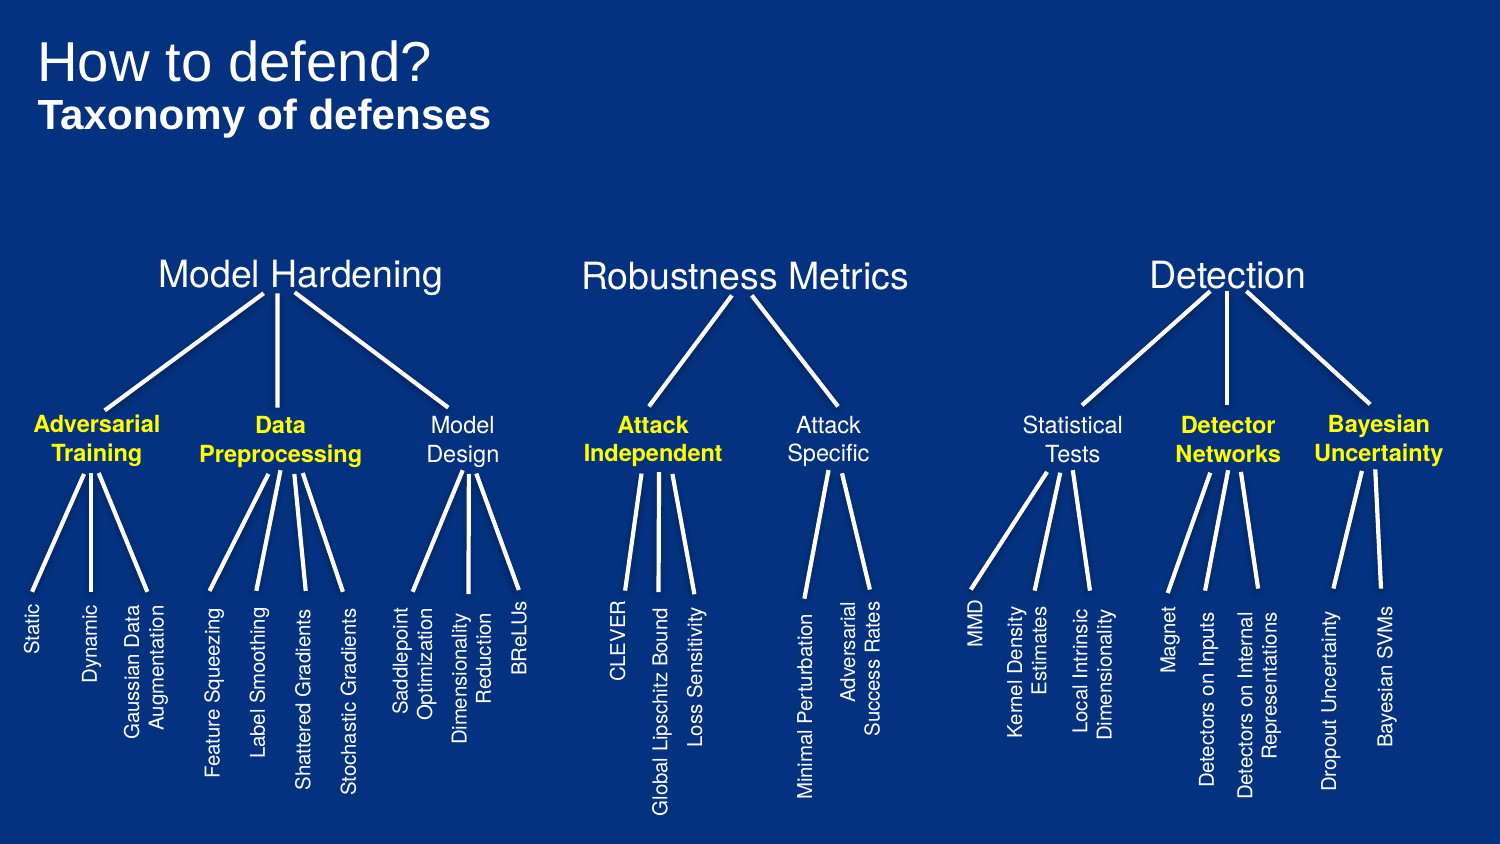

How to defend?
Taxonomy of defenses
Model Hardening
Detection
Robustness Metrics

Adversarial
Training
Bayesian
Uncertainty
Attack
Independent
Attack
Specific
Data
Preprocessing
Model
Design
Statistical
Tests
Detector
Networks

MMD
Static
BReLUs
CLEVER
Magnet
Dynamic
Saddlepoint
Optimization
Adversarial
Success Rates
Kernel Density
Estimates
Gaussian Data
Augmentation
Local Intrinsic
Dimensionality
Dimensionality
Reduction
Loss Sensitivity
Bayesian SVMs
Label Smoothing
Feature Squeezing
Detectors on Internal
Representations
Shattered Gradients
Dropout Uncertainty
Detectors on Inputs
Stochastic Gradients
Minimal Perturbation
Global Lipschitz Bound